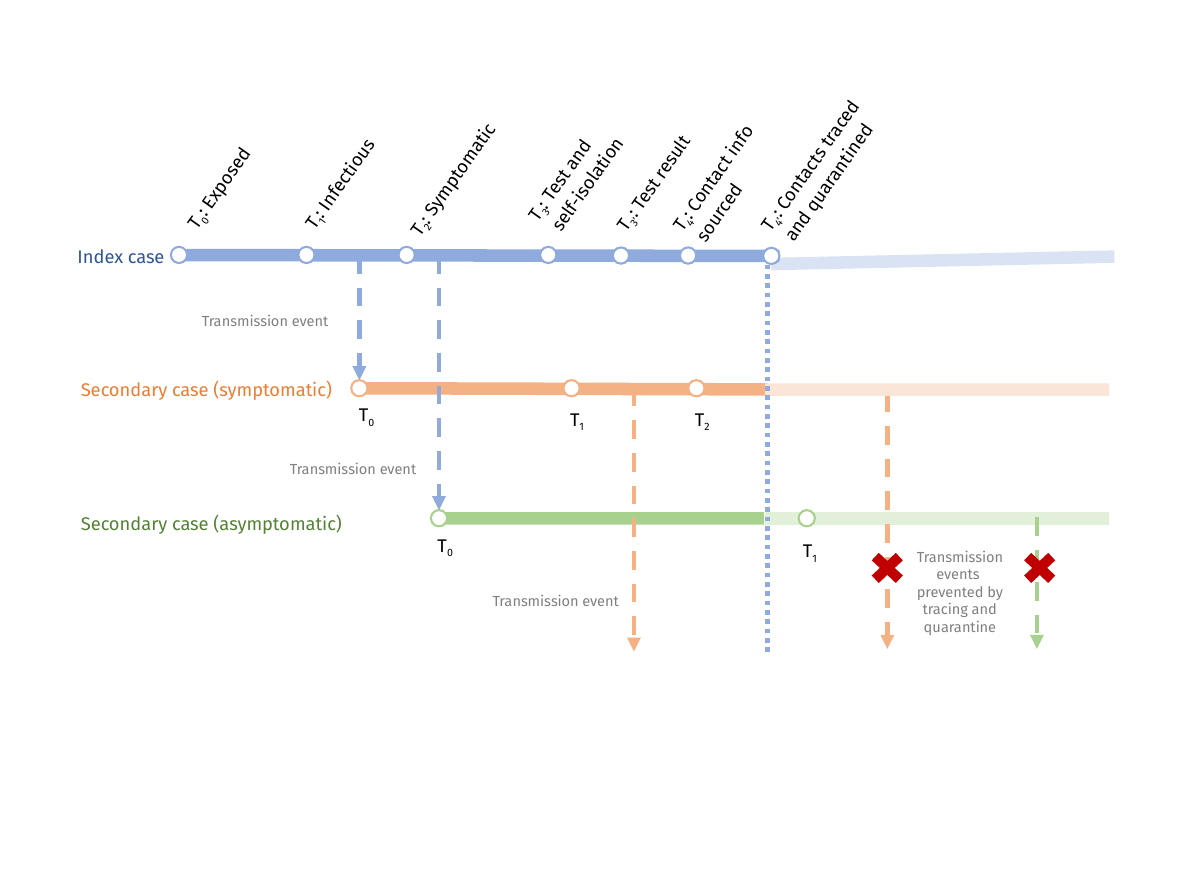

T4’: Contacts traced
 and quarantined
T3: Test and
 self-isolation
T4: Contact info
 sourced
T2: Symptomatic
T3’: Test result
T1: Infectious
T0: Exposed
Index case

Transmission event
Secondary case (symptomatic)

T0
T1
T2
Transmission event
Secondary case (asymptomatic)

T0
T1
Transmission events
prevented by
tracing and quarantine

Transmission event